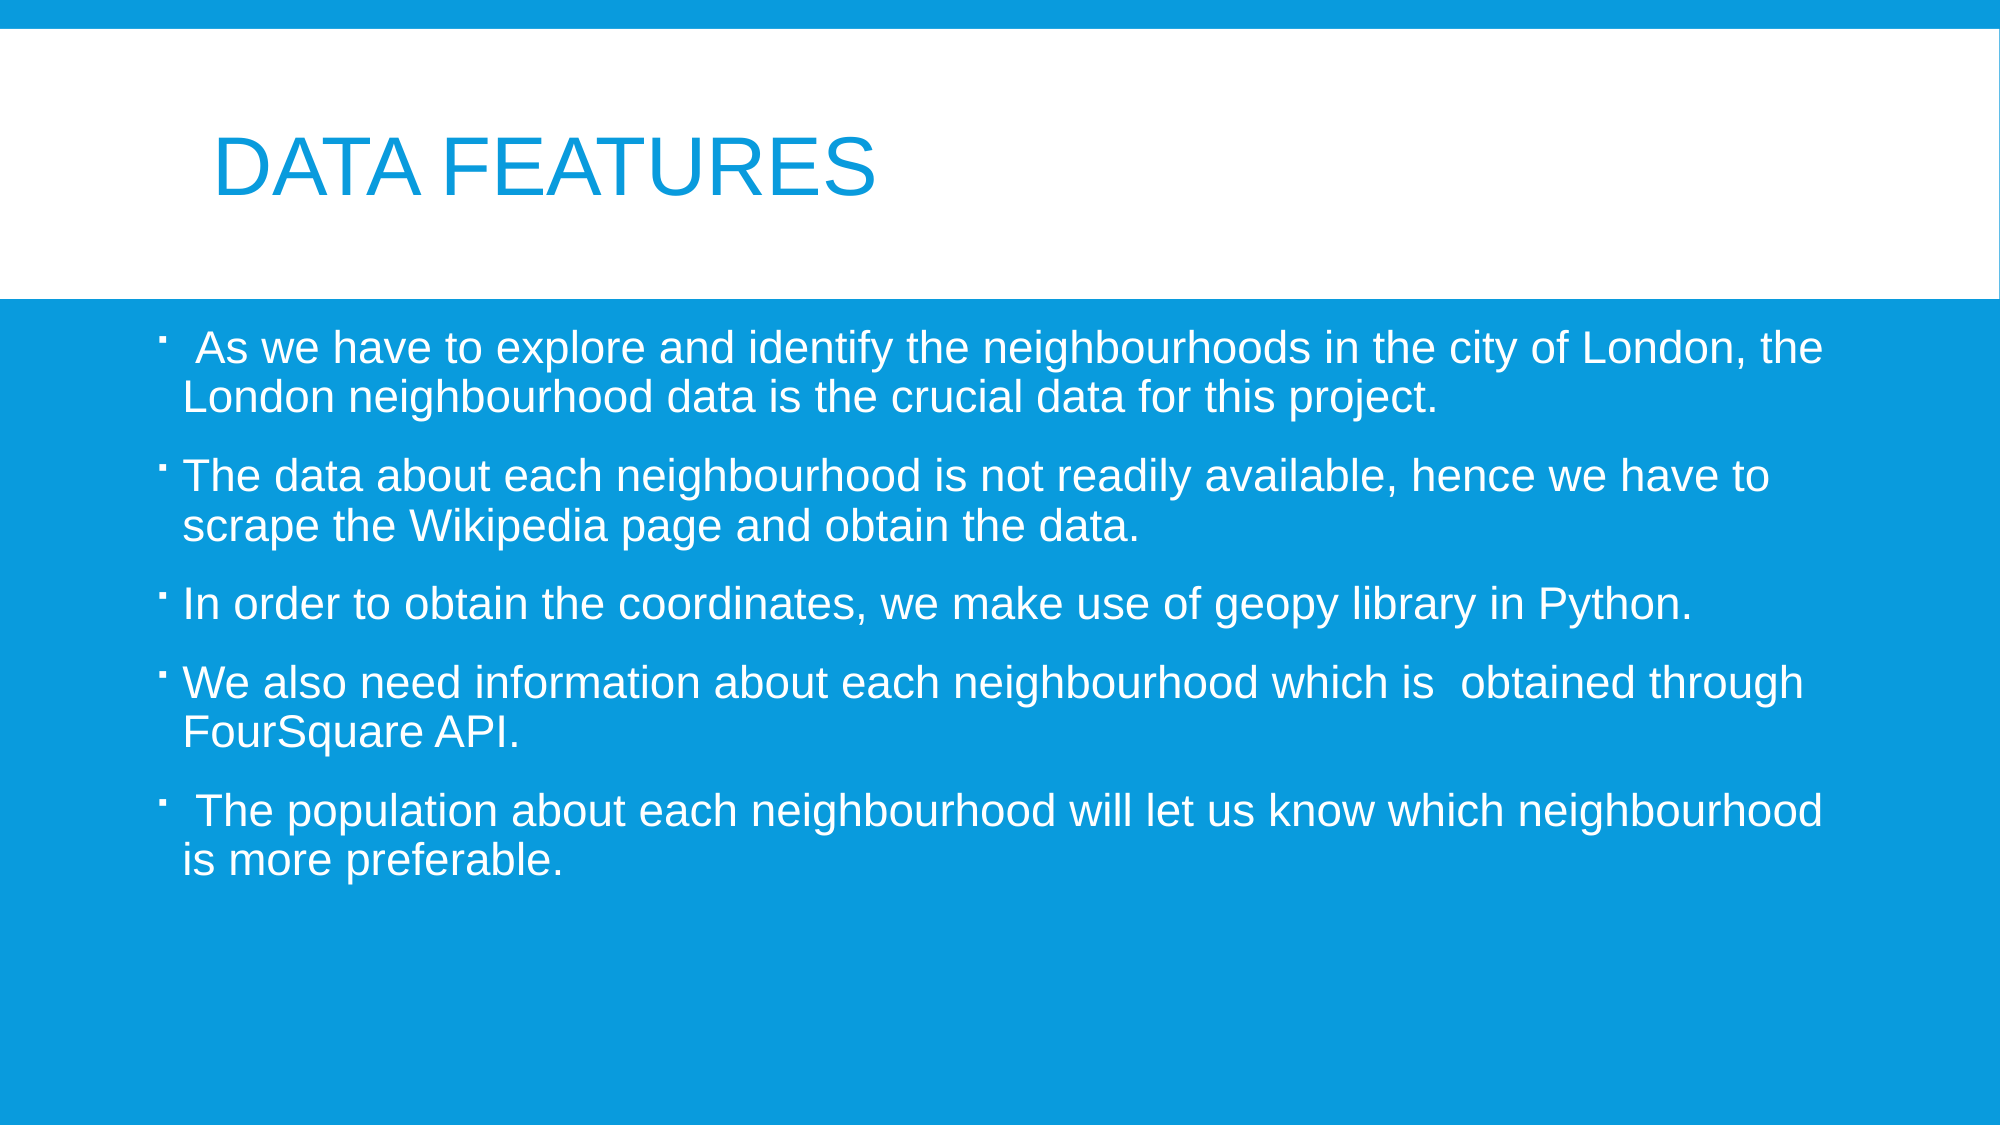

# Data Features

 As we have to explore and identify the neighbourhoods in the city of London, the London neighbourhood data is the crucial data for this project.
The data about each neighbourhood is not readily available, hence we have to scrape the Wikipedia page and obtain the data.
In order to obtain the coordinates, we make use of geopy library in Python.
We also need information about each neighbourhood which is  obtained through FourSquare API.
 The population about each neighbourhood will let us know which neighbourhood is more preferable.